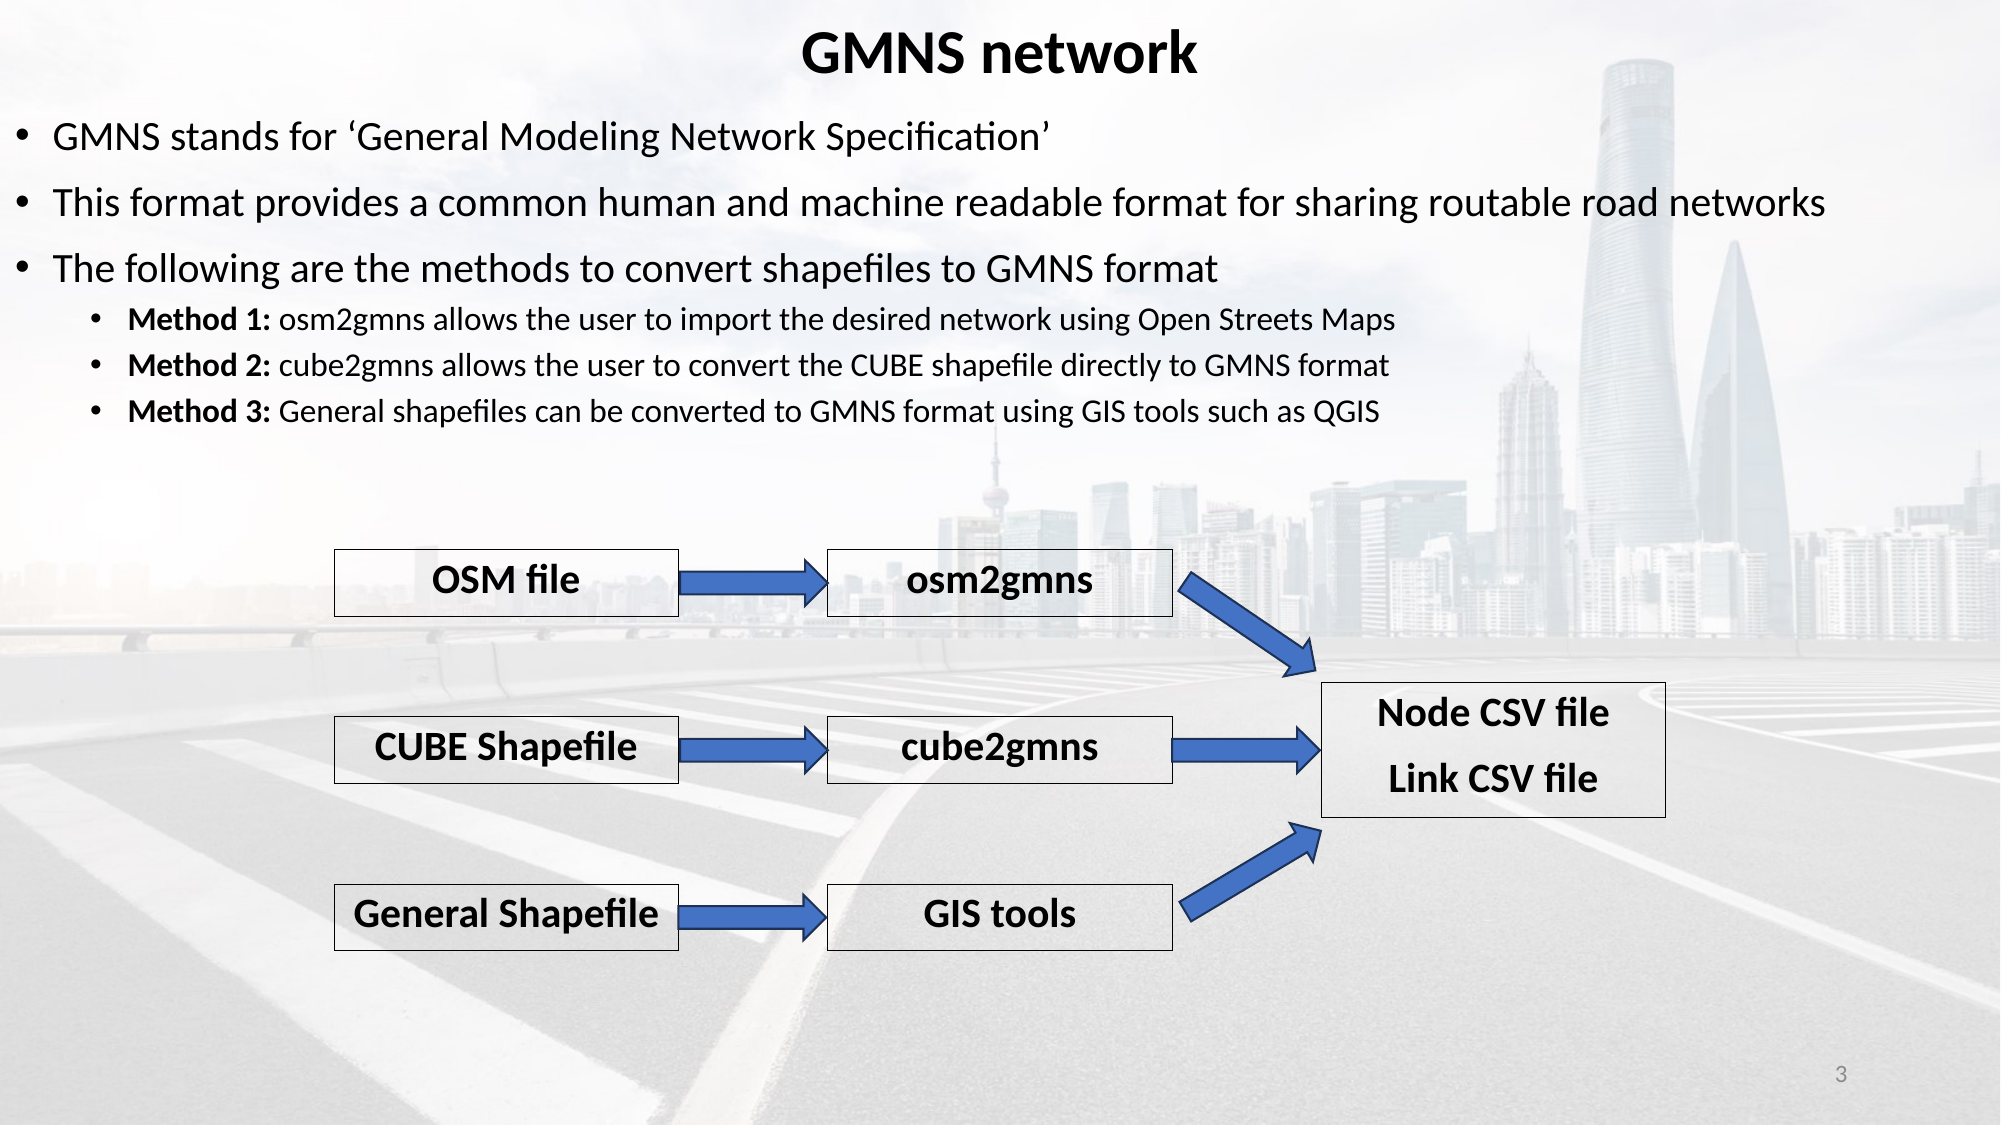

# GMNS network
GMNS stands for ‘General Modeling Network Specification’
This format provides a common human and machine readable format for sharing routable road networks
The following are the methods to convert shapefiles to GMNS format
Method 1: osm2gmns allows the user to import the desired network using Open Streets Maps
Method 2: cube2gmns allows the user to convert the CUBE shapefile directly to GMNS format
Method 3: General shapefiles can be converted to GMNS format using GIS tools such as QGIS
OSM file

osm2gmns

Node CSV file
Link CSV file

CUBE Shapefile

cube2gmns

General Shapefile

GIS tools

3